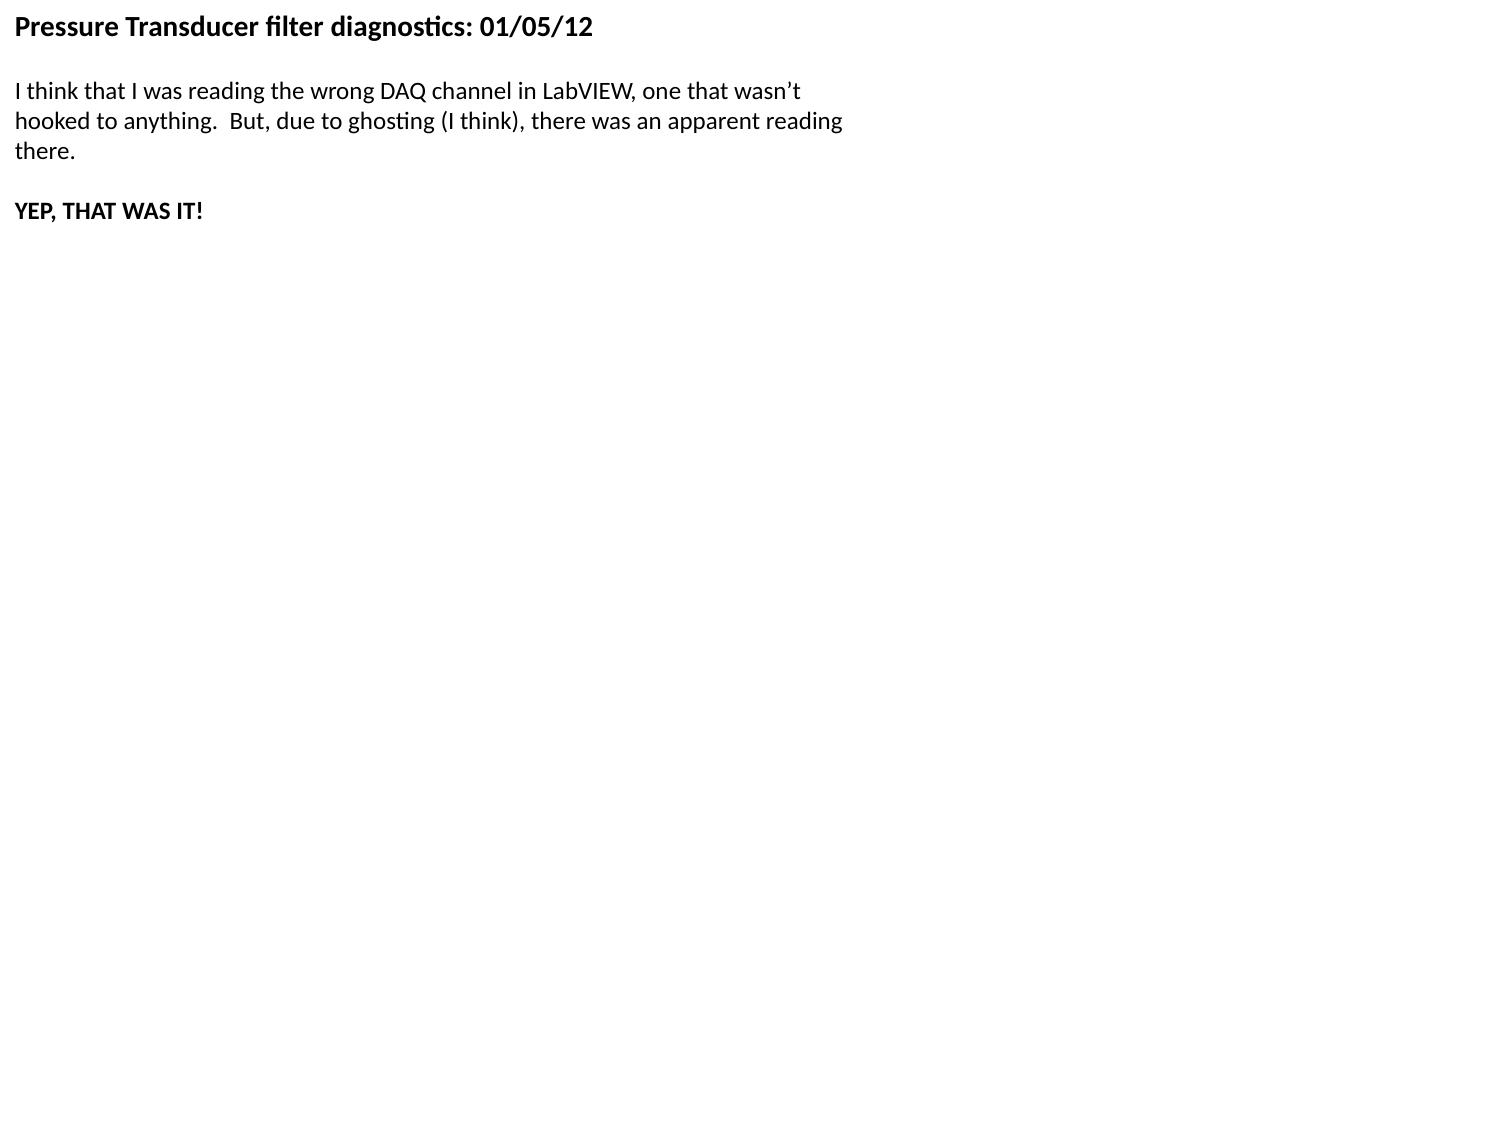

Pressure Transducer filter diagnostics: 01/05/12
I think that I was reading the wrong DAQ channel in LabVIEW, one that wasn’t hooked to anything.  But, due to ghosting (I think), there was an apparent reading there.

YEP, THAT WAS IT!